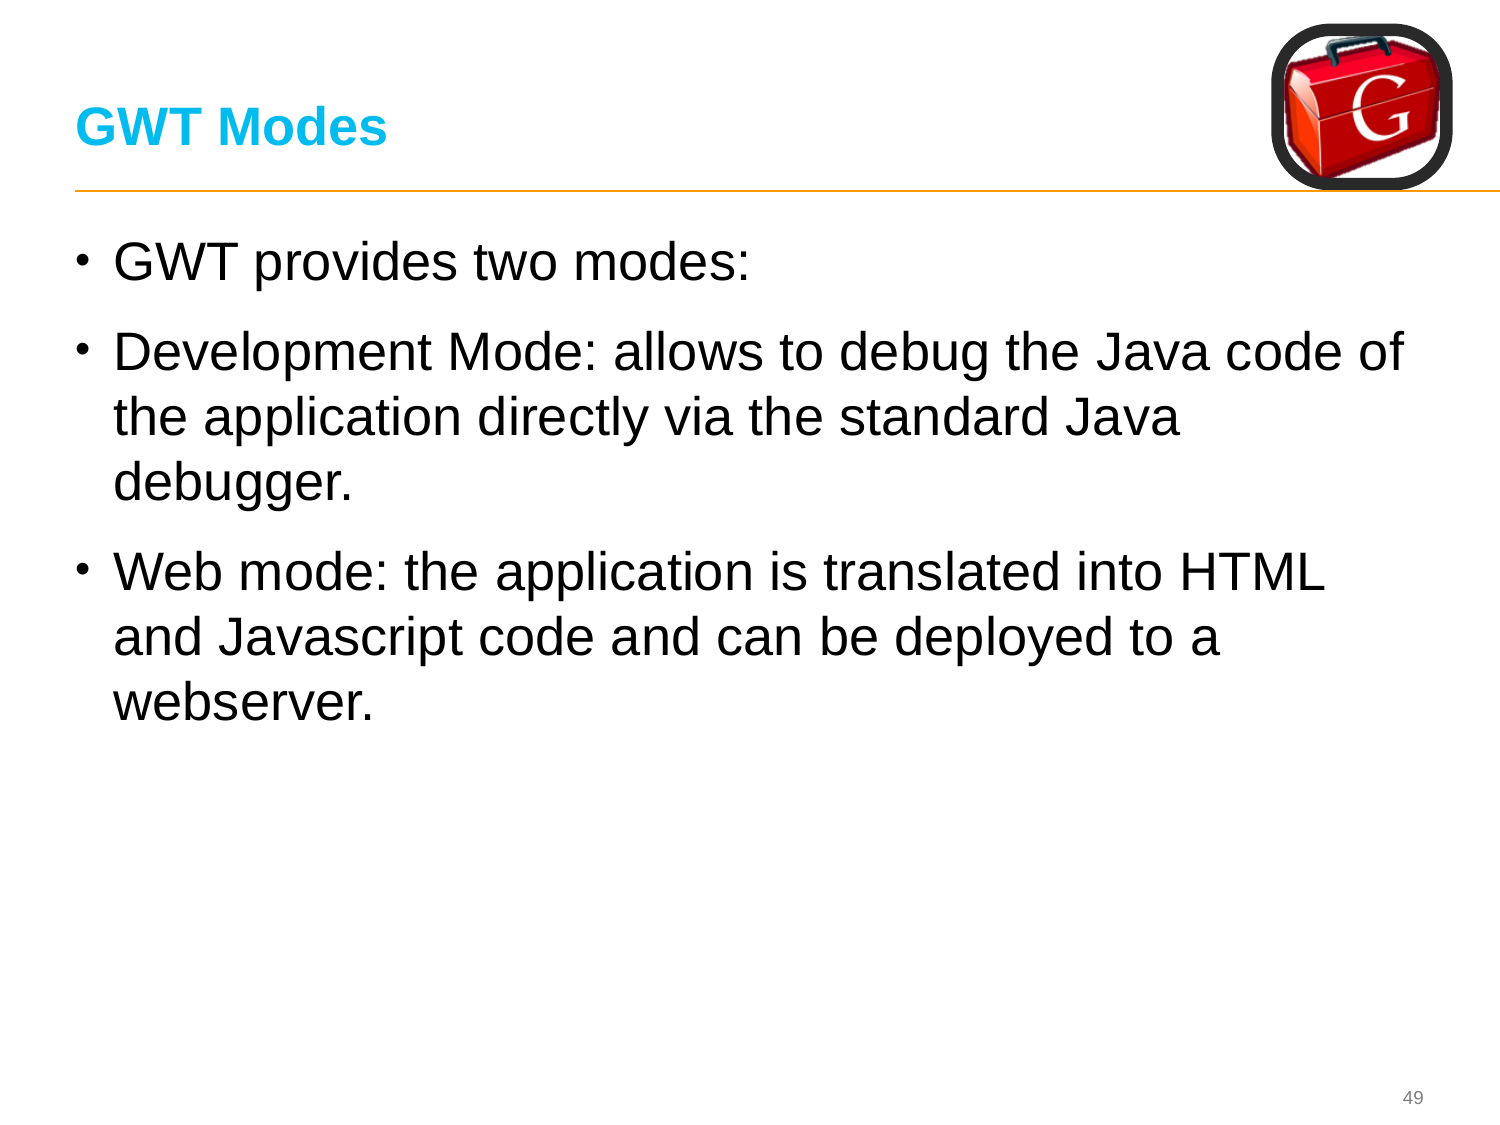

# GWT Modes
GWT provides two modes:
Development Mode: allows to debug the Java code of the application directly via the standard Java debugger.
Web mode: the application is translated into HTML and Javascript code and can be deployed to a webserver.